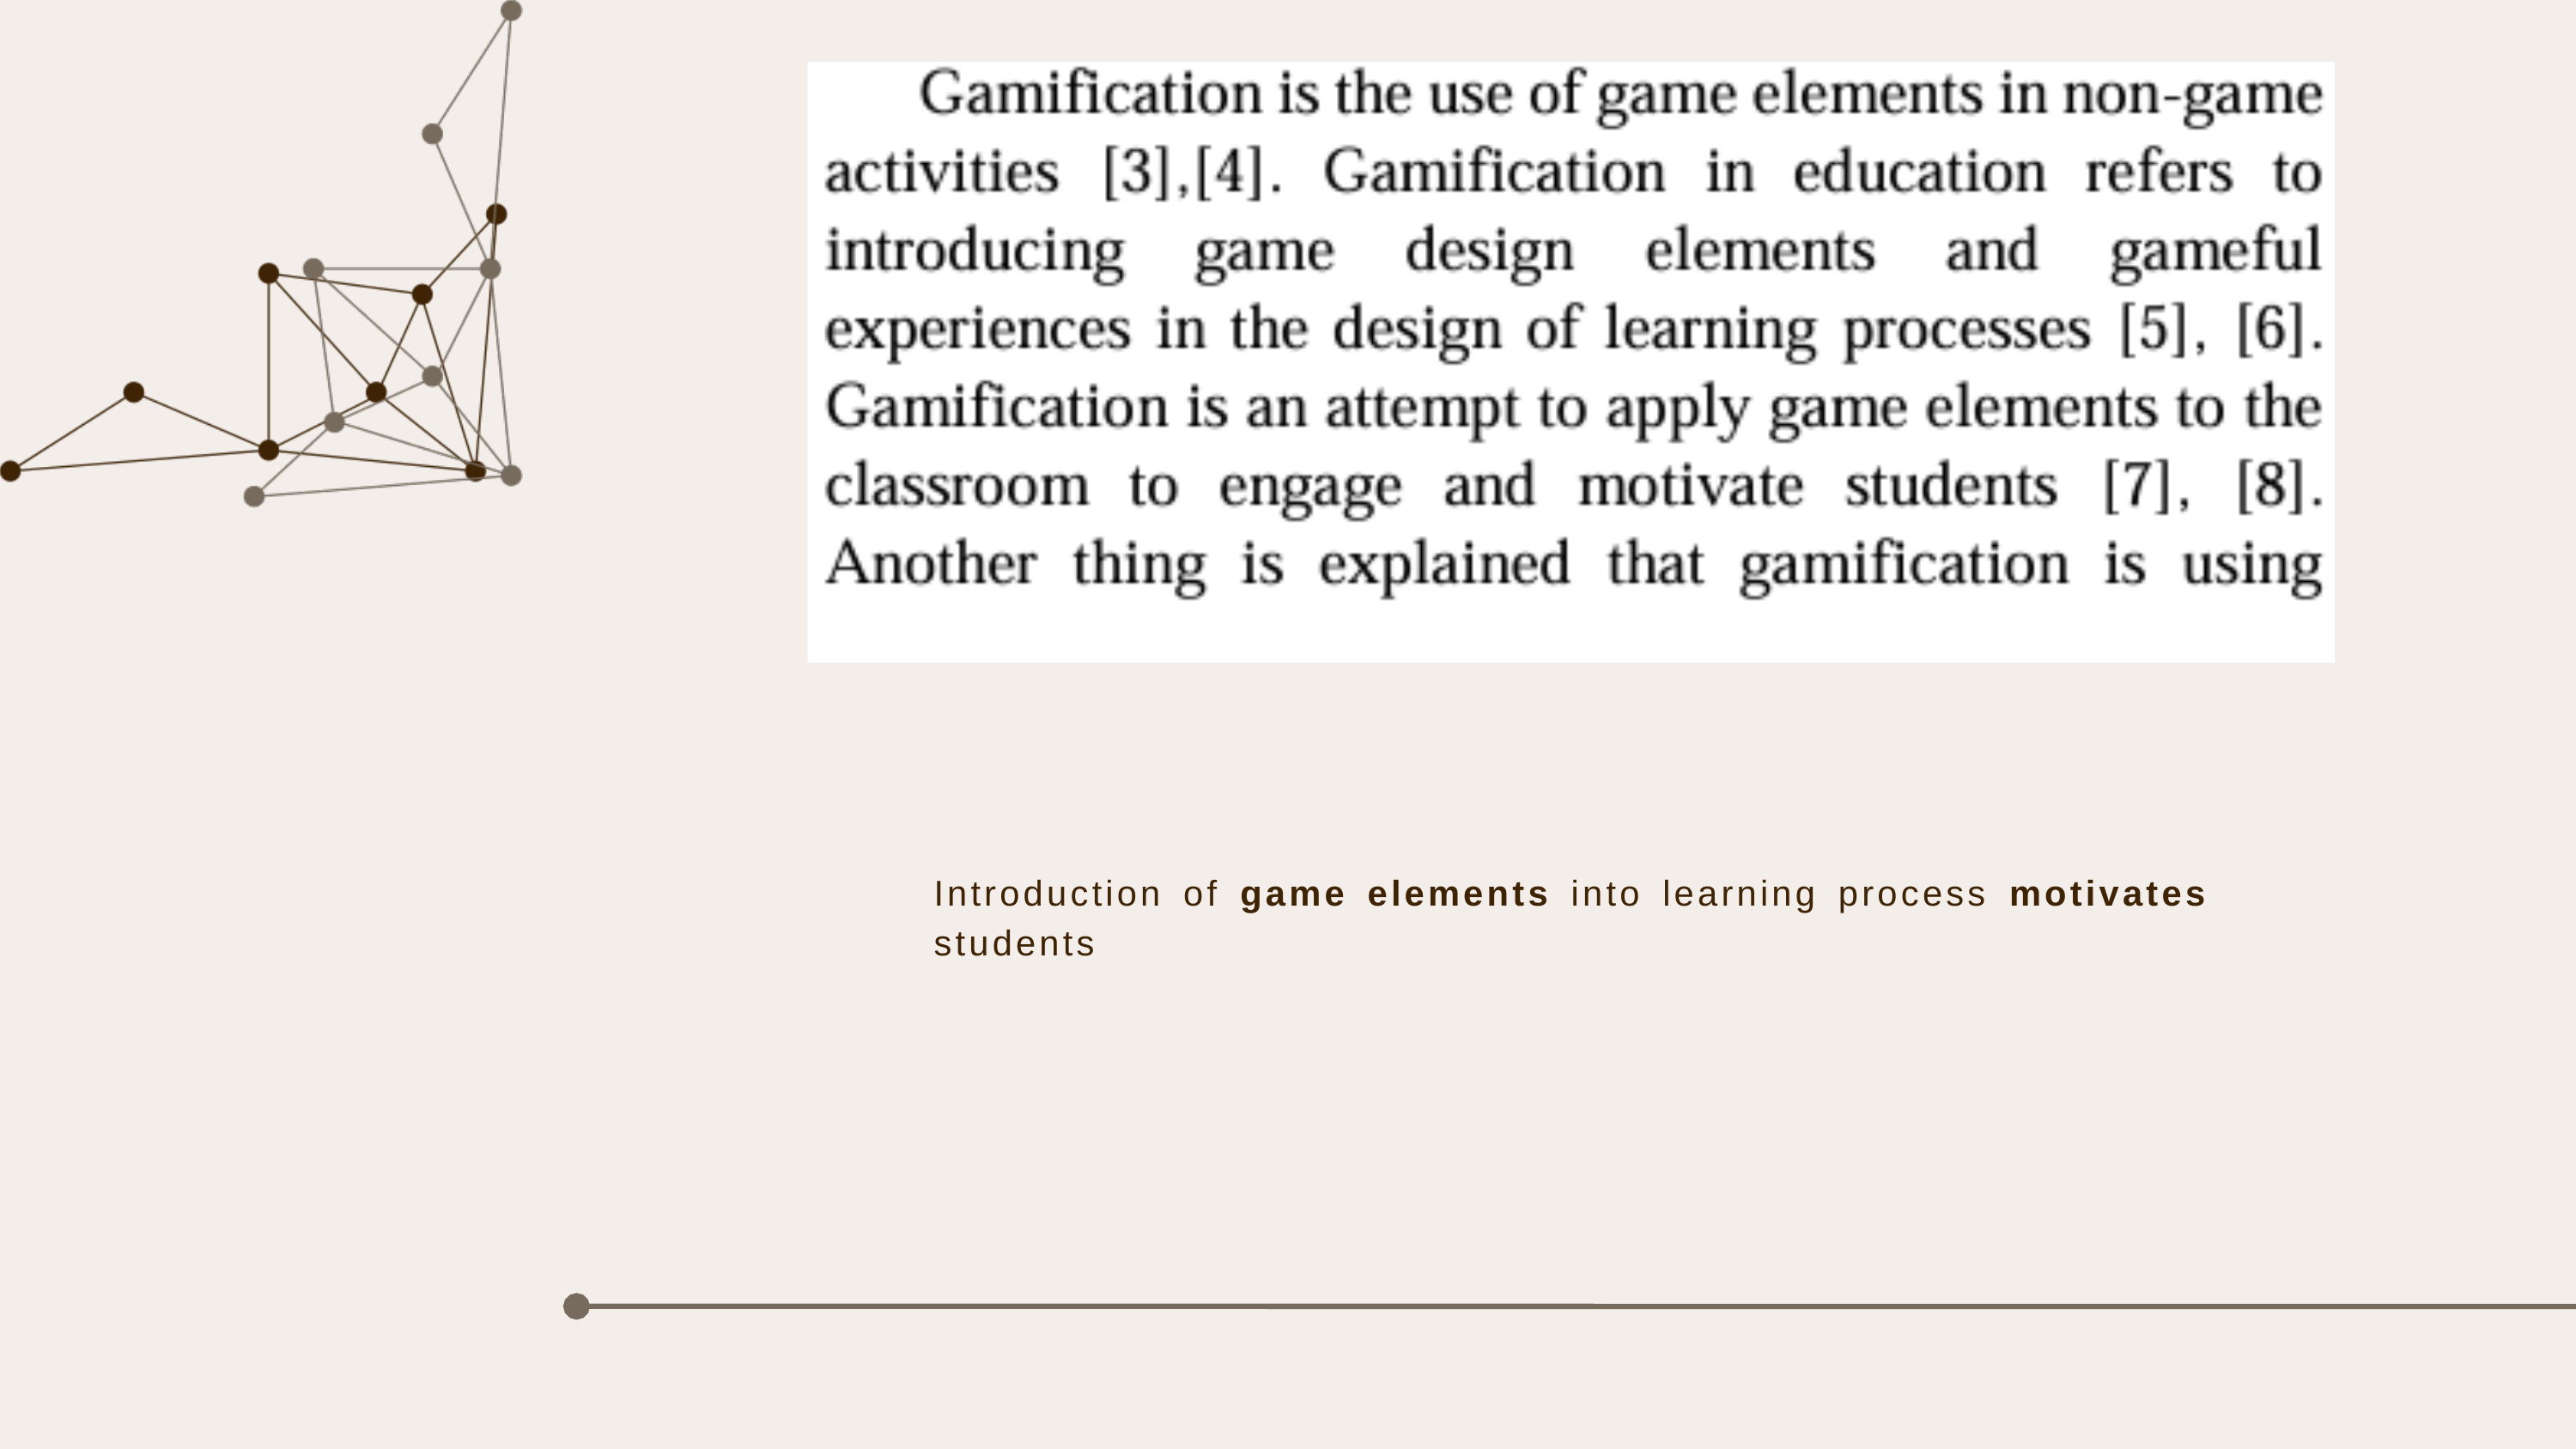

Introduction of game elements into learning process motivates students